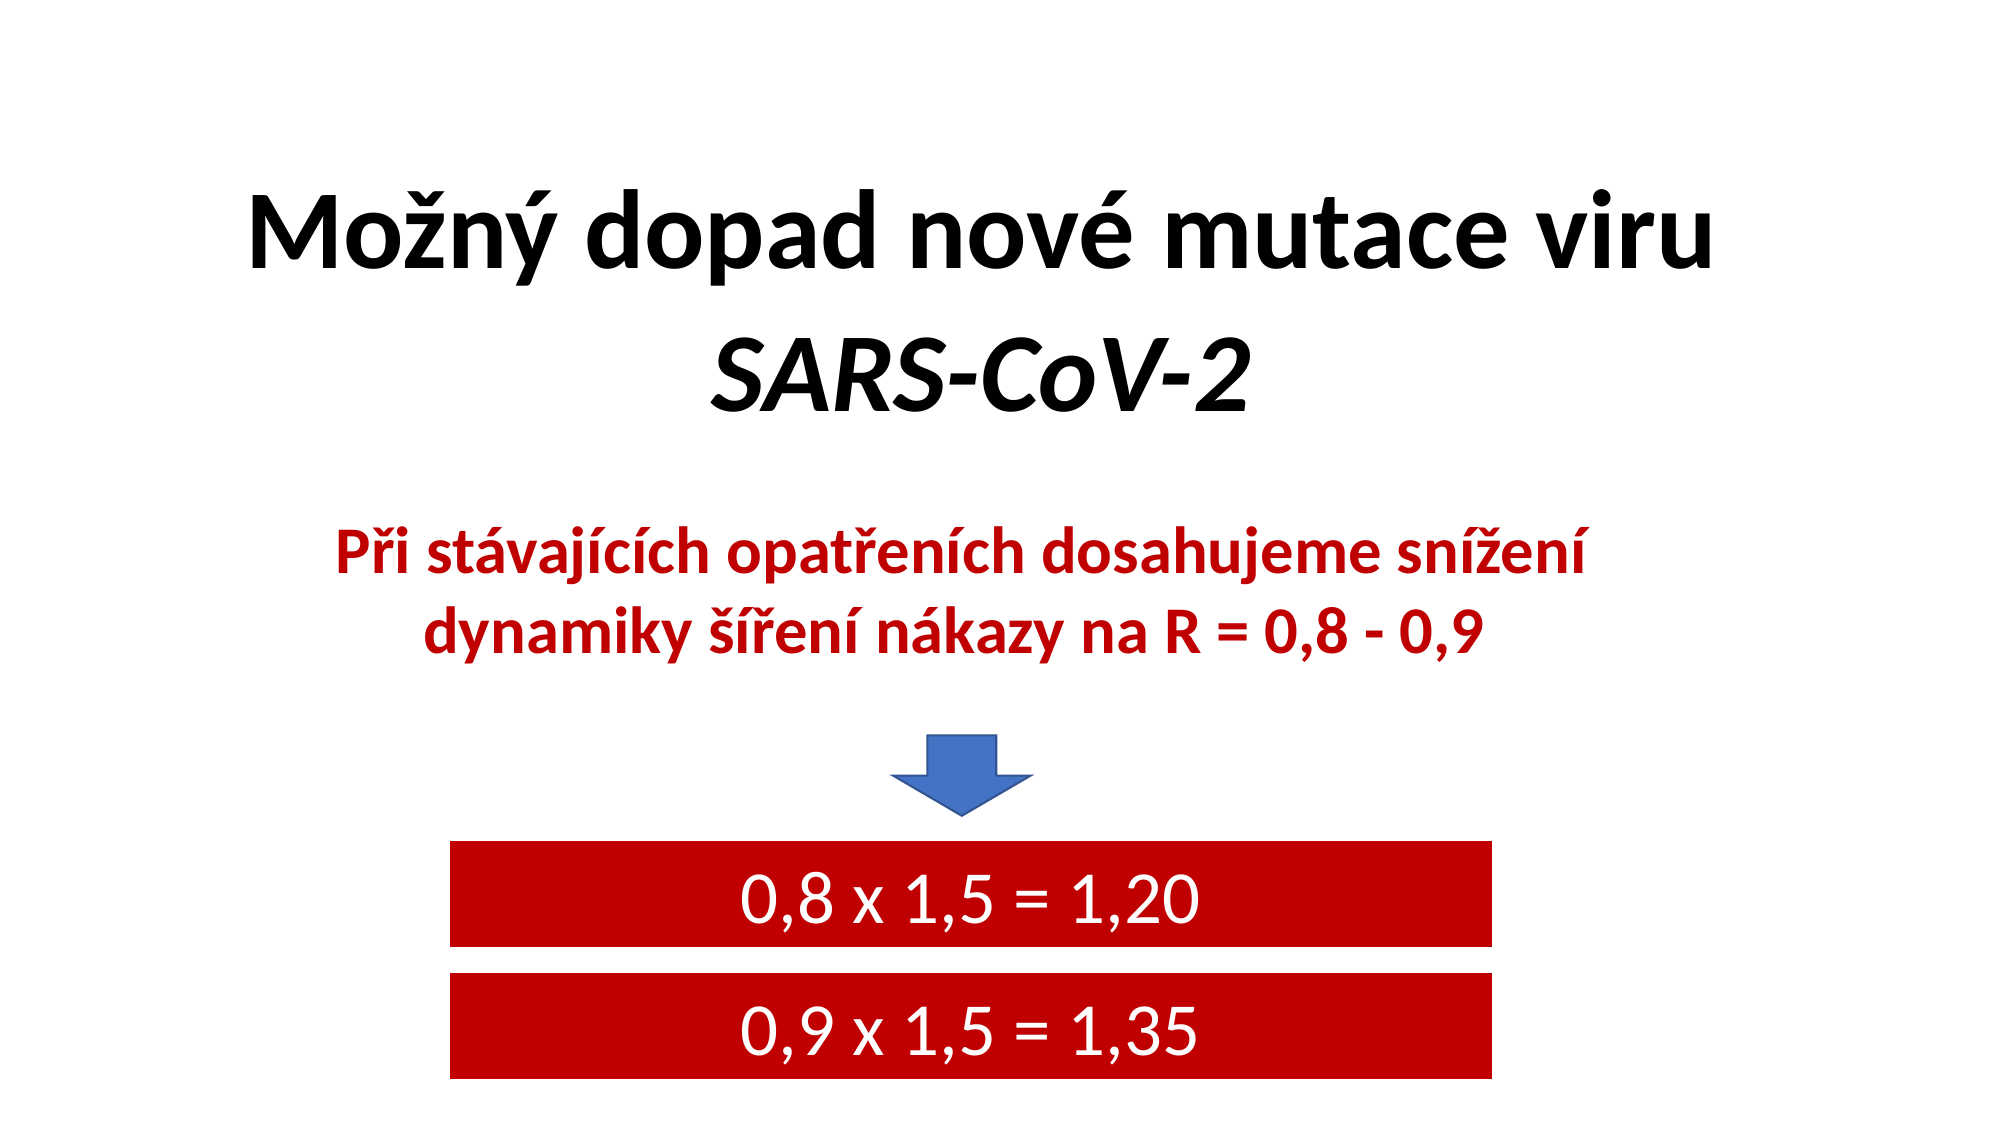

Možný dopad nové mutace viru
SARS-CoV-2
Při stávajících opatřeních dosahujeme snížení dynamiky šíření nákazy na R = 0,8 - 0,9

0,8 x 1,5 = 1,20
0,9 x 1,5 = 1,35